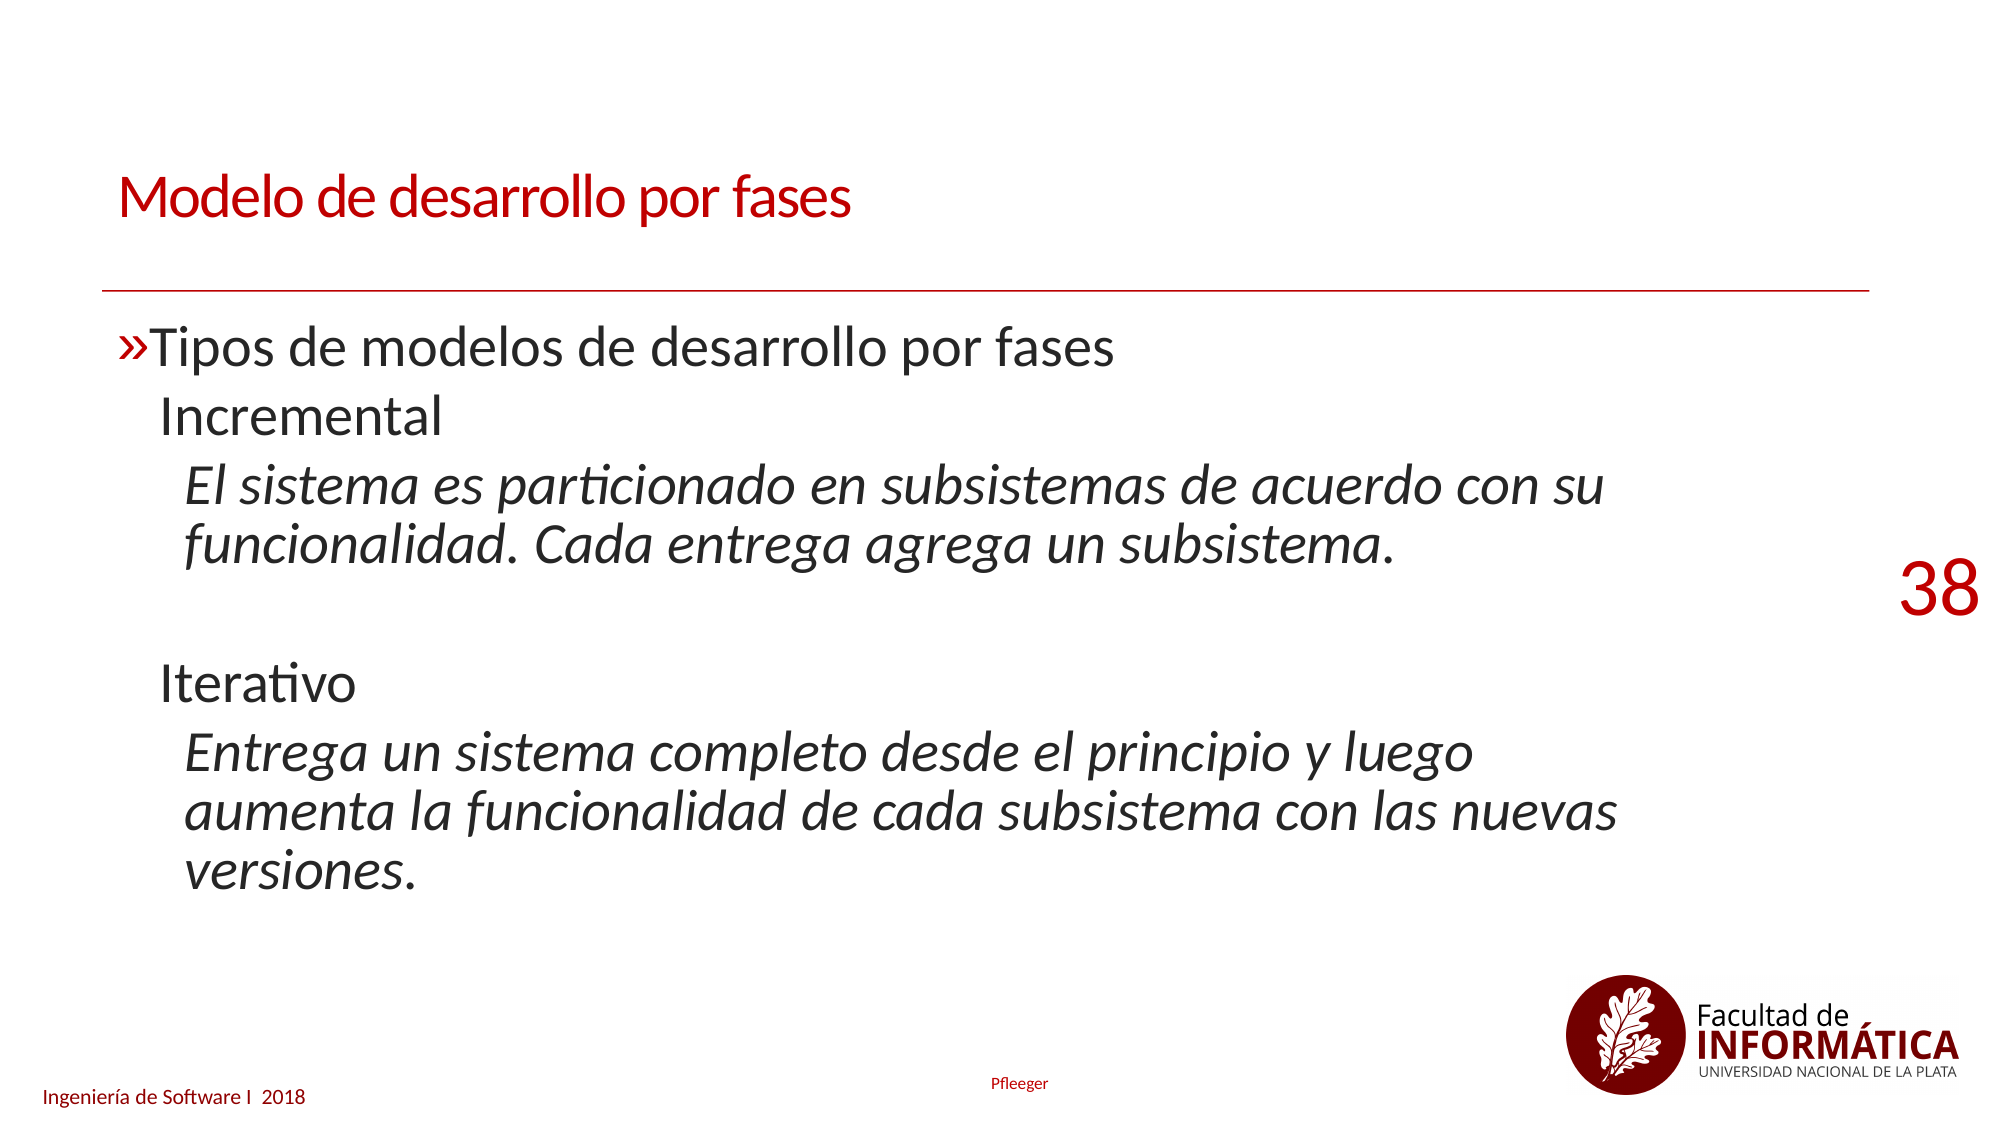

Modelo de desarrollo por fases
Tipos de modelos de desarrollo por fases
Incremental
El sistema es particionado en subsistemas de acuerdo con su funcionalidad. Cada entrega agrega un subsistema.

Iterativo
Entrega un sistema completo desde el principio y luego aumenta la funcionalidad de cada subsistema con las nuevas versiones.

38
Pfleeger
Ingeniería de Software I  2018